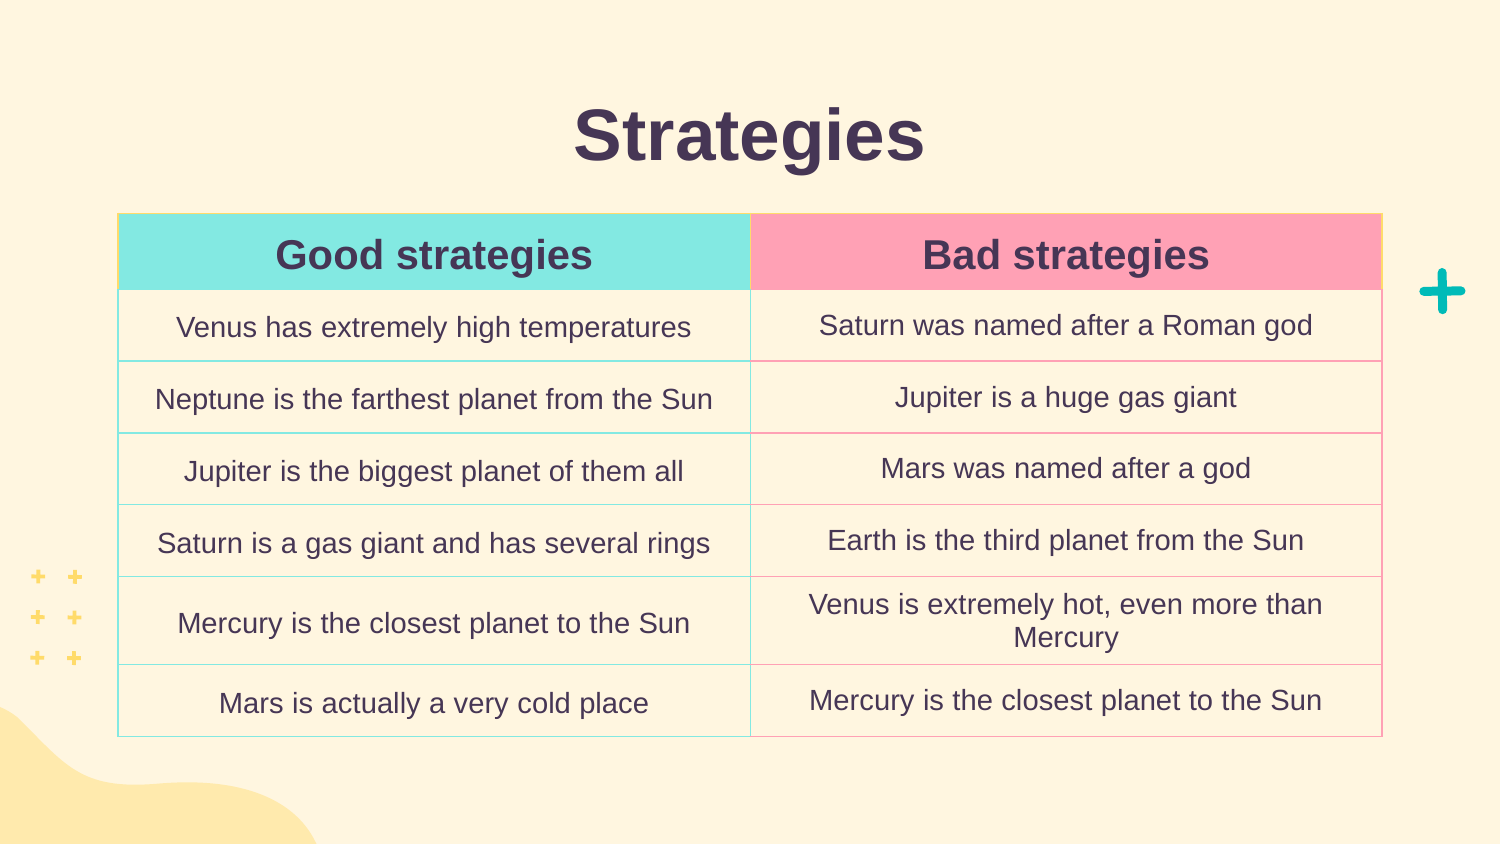

# Strategies

| Good strategies | Bad strategies |
| --- | --- |
| Venus has extremely high temperatures | Saturn was named after a Roman god |
| Neptune is the farthest planet from the Sun | Jupiter is a huge gas giant |
| Jupiter is the biggest planet of them all | Mars was named after a god |
| Saturn is a gas giant and has several rings | Earth is the third planet from the Sun |
| Mercury is the closest planet to the Sun | Venus is extremely hot, even more than Mercury |
| Mars is actually a very cold place | Mercury is the closest planet to the Sun |